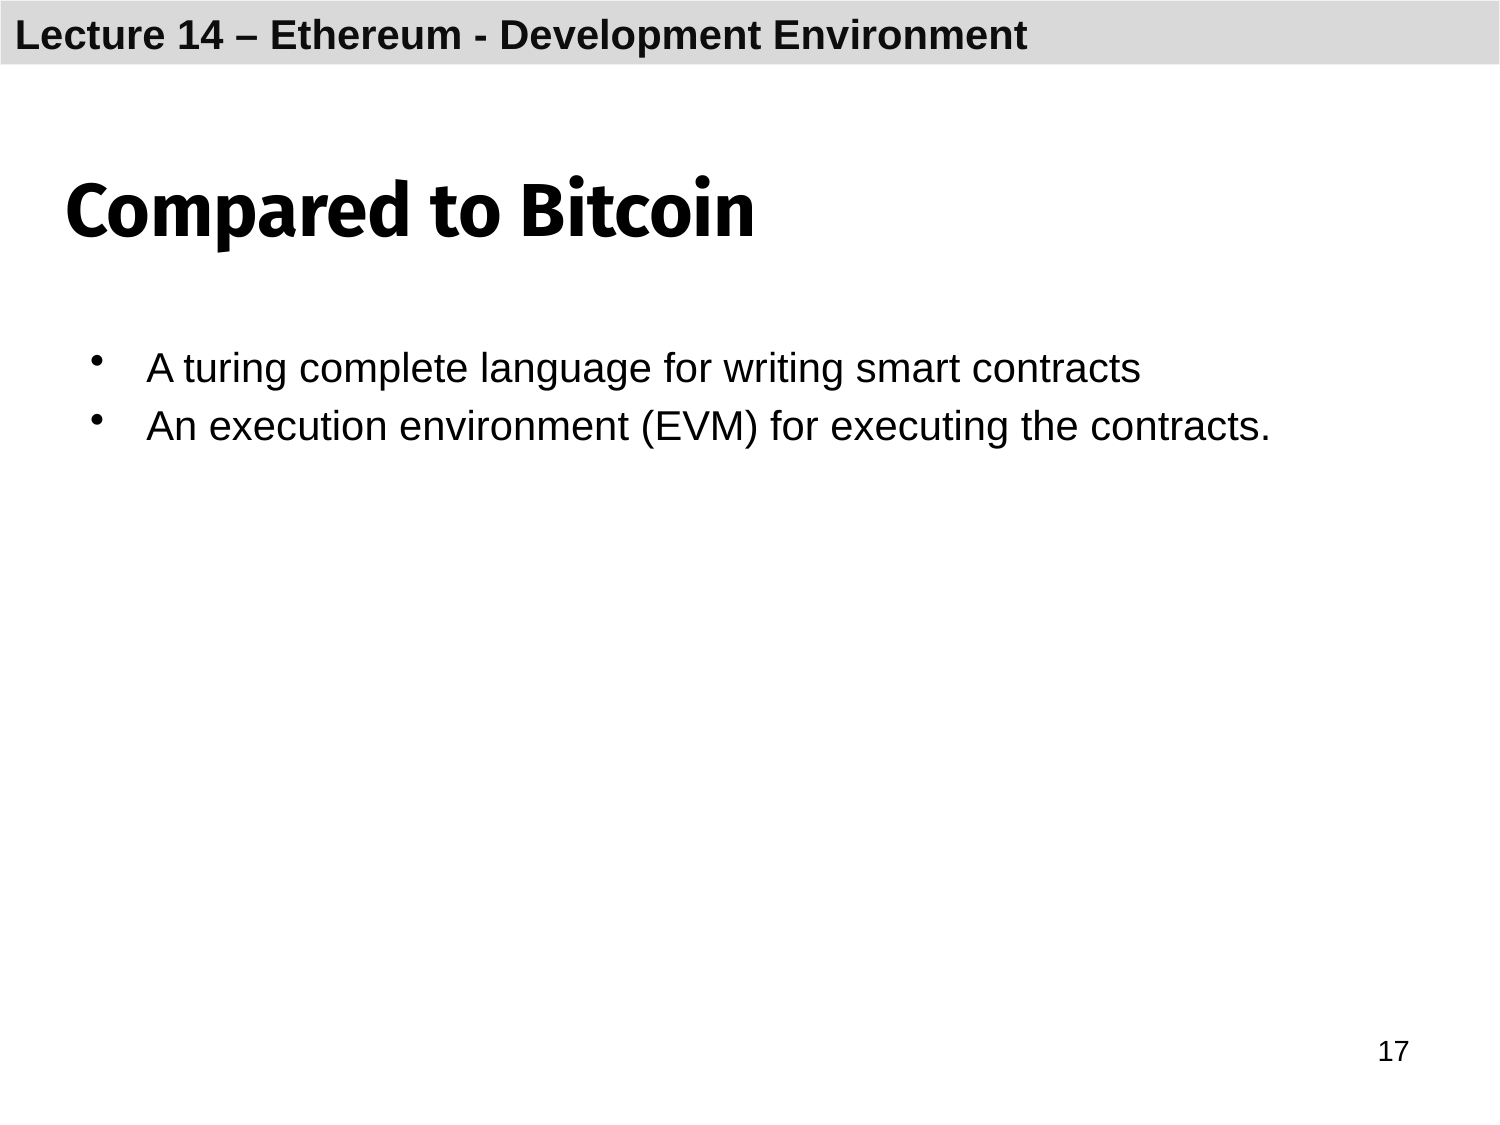

# Compared to Bitcoin

A turing complete language for writing smart contracts
An execution environment (EVM) for executing the contracts.
17